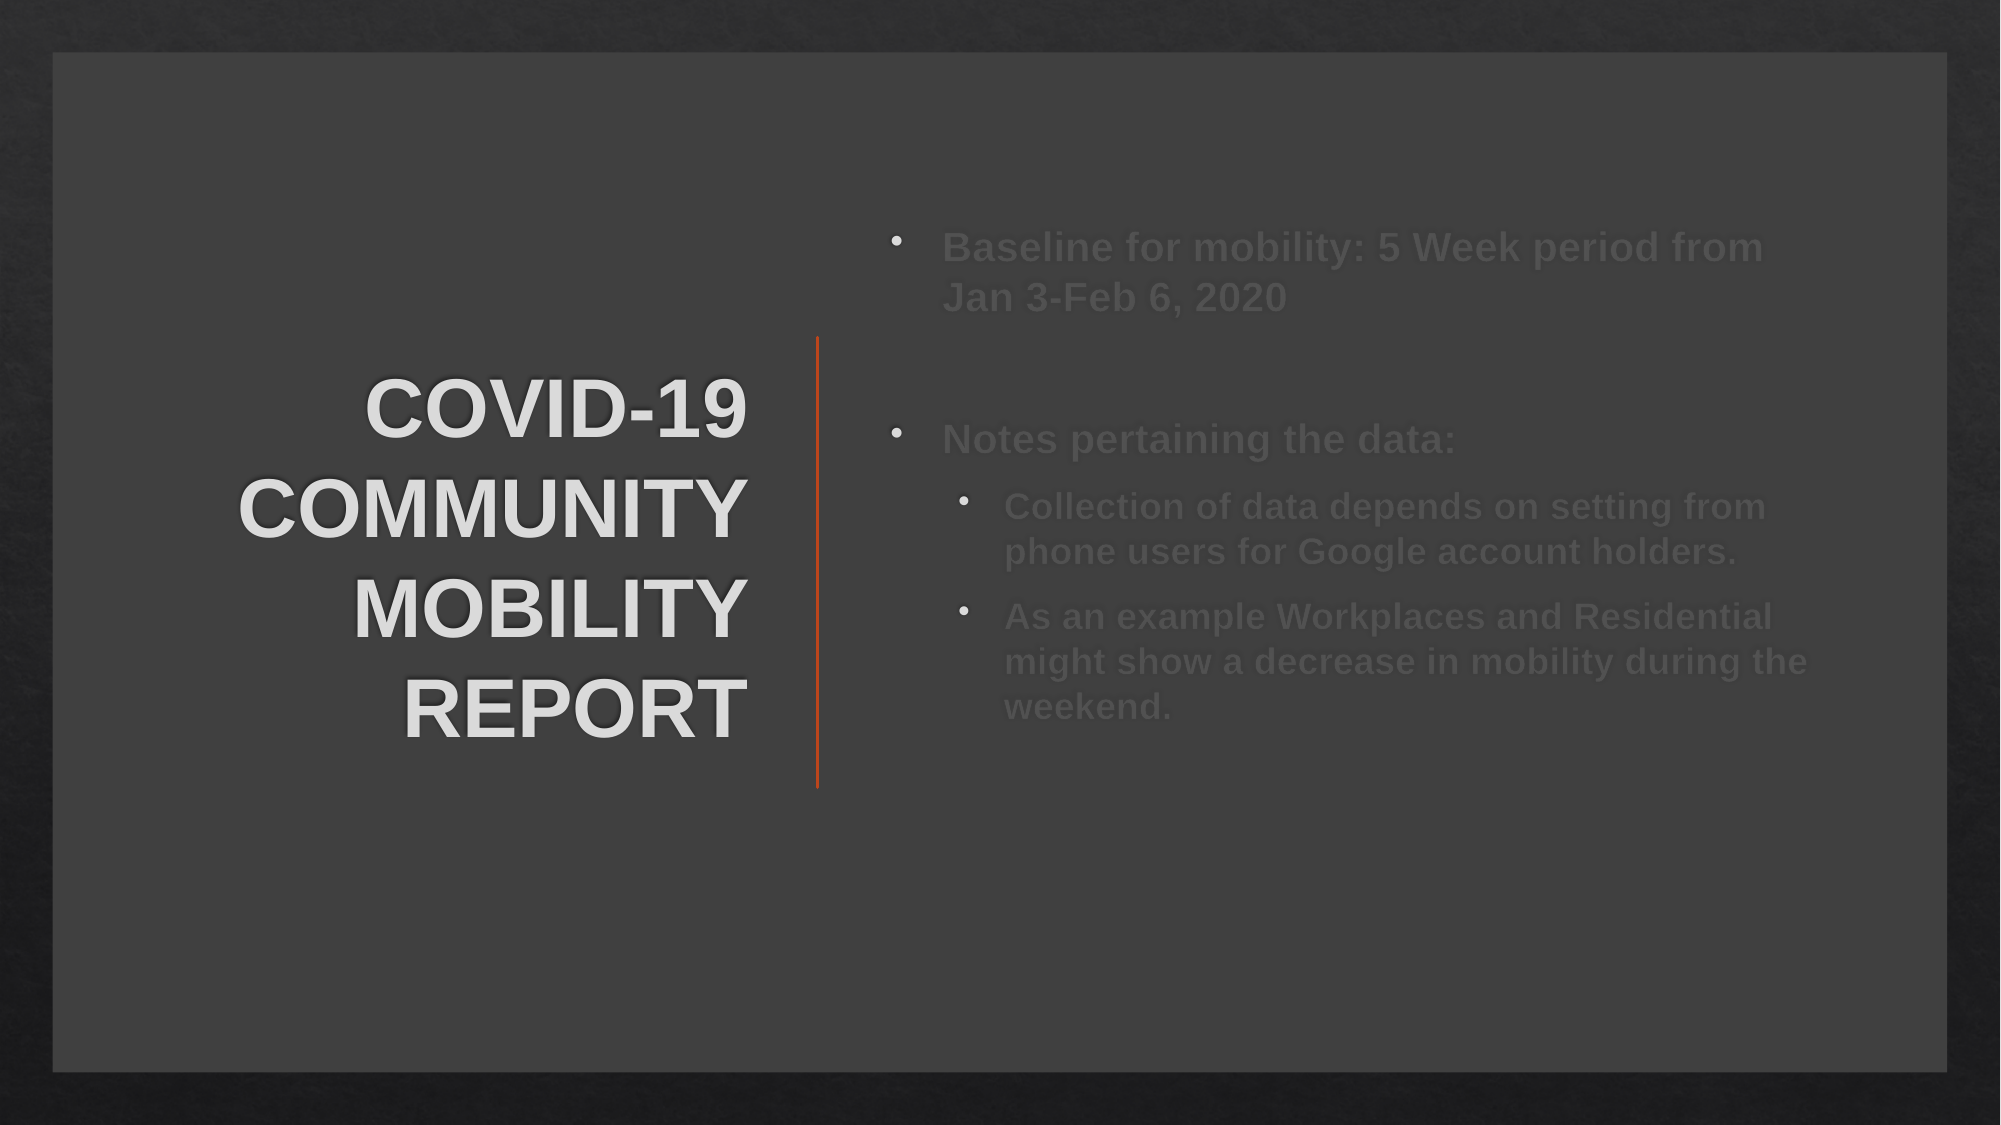

# COVID-19 COMMUNITY MOBILITY REPORT
Baseline for mobility: 5 Week period from Jan 3-Feb 6, 2020

Notes pertaining the data:
Collection of data depends on setting from phone users for Google account holders.
As an example Workplaces and Residential might show a decrease in mobility during the weekend.